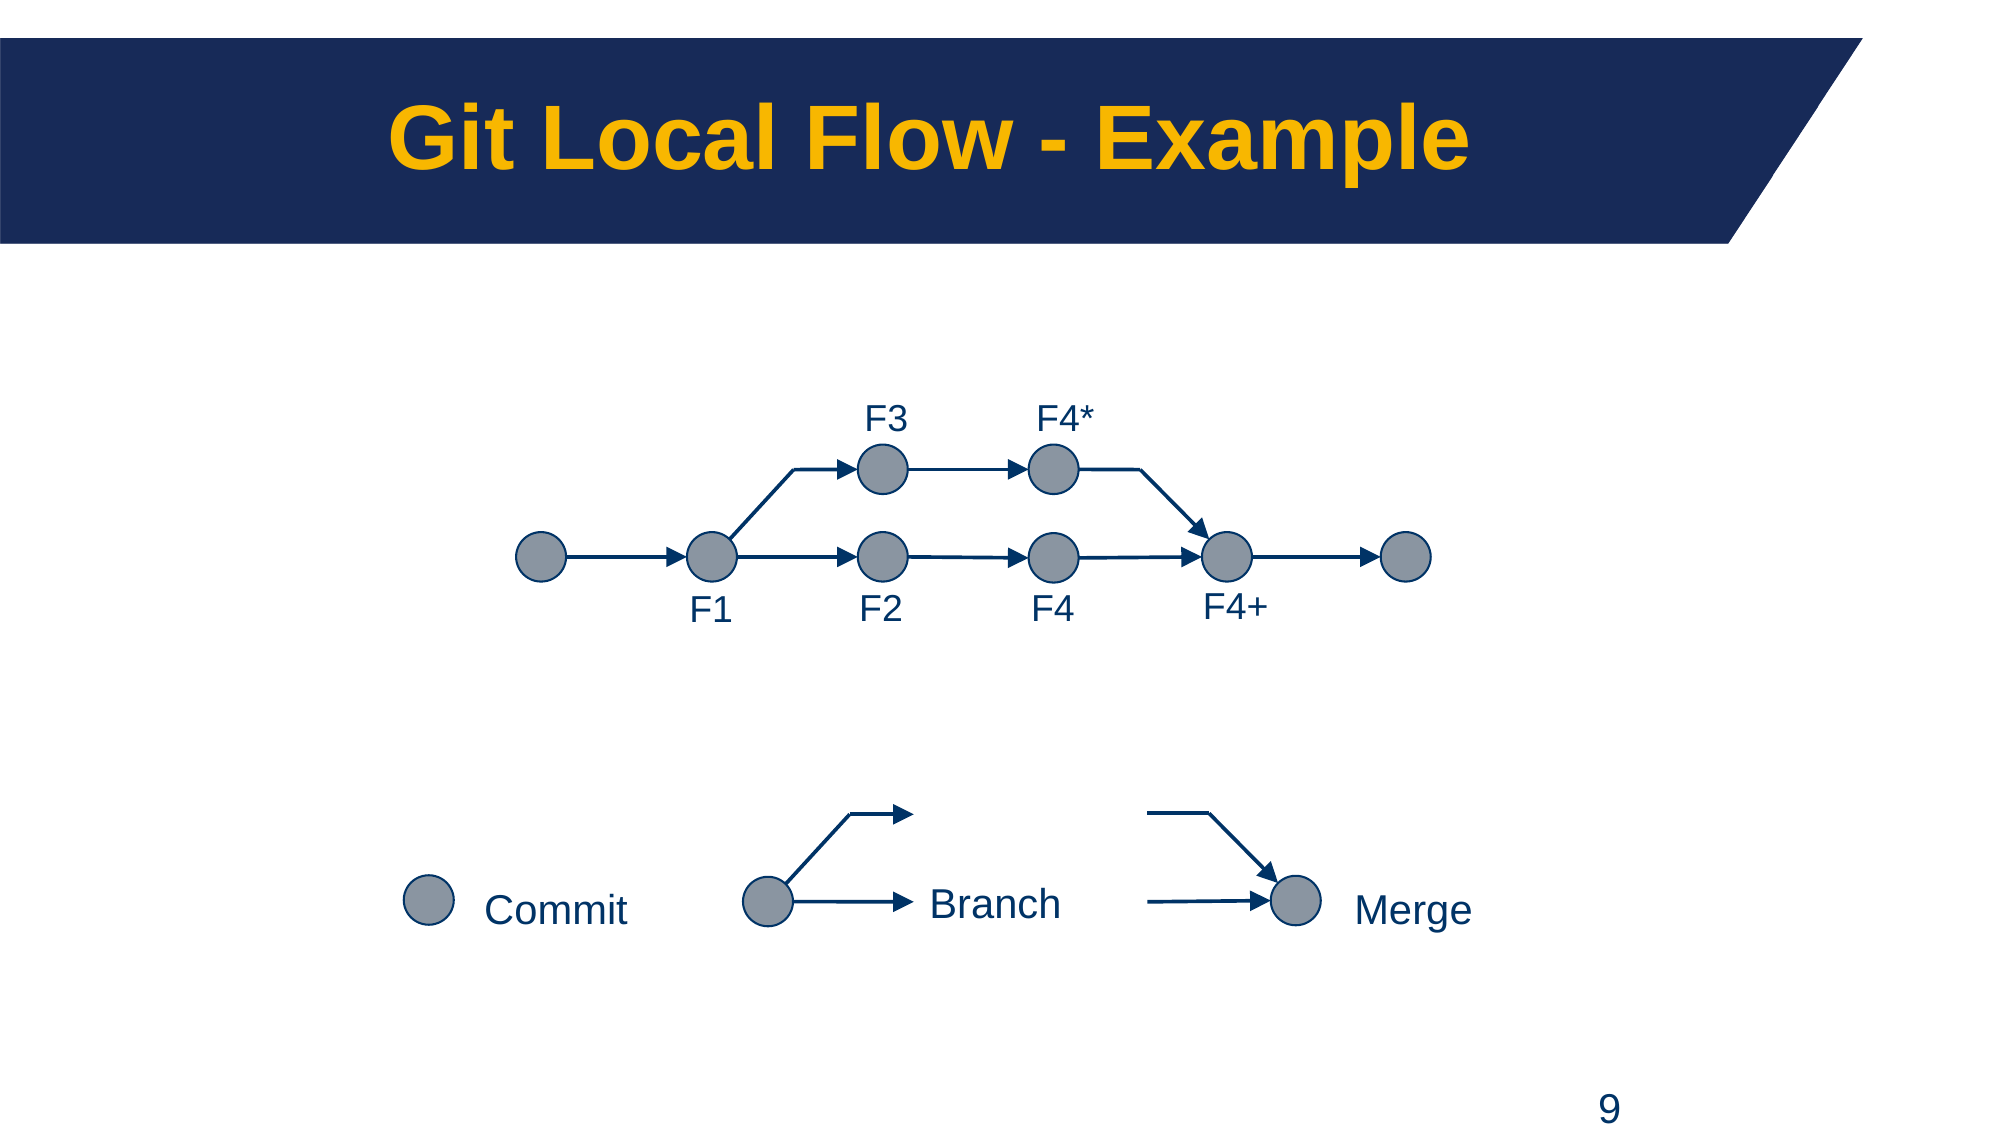

# Git Local Flow - Example

F4*
F3

F4+
F4
F2
F1

Branch
Commit

Merge

9